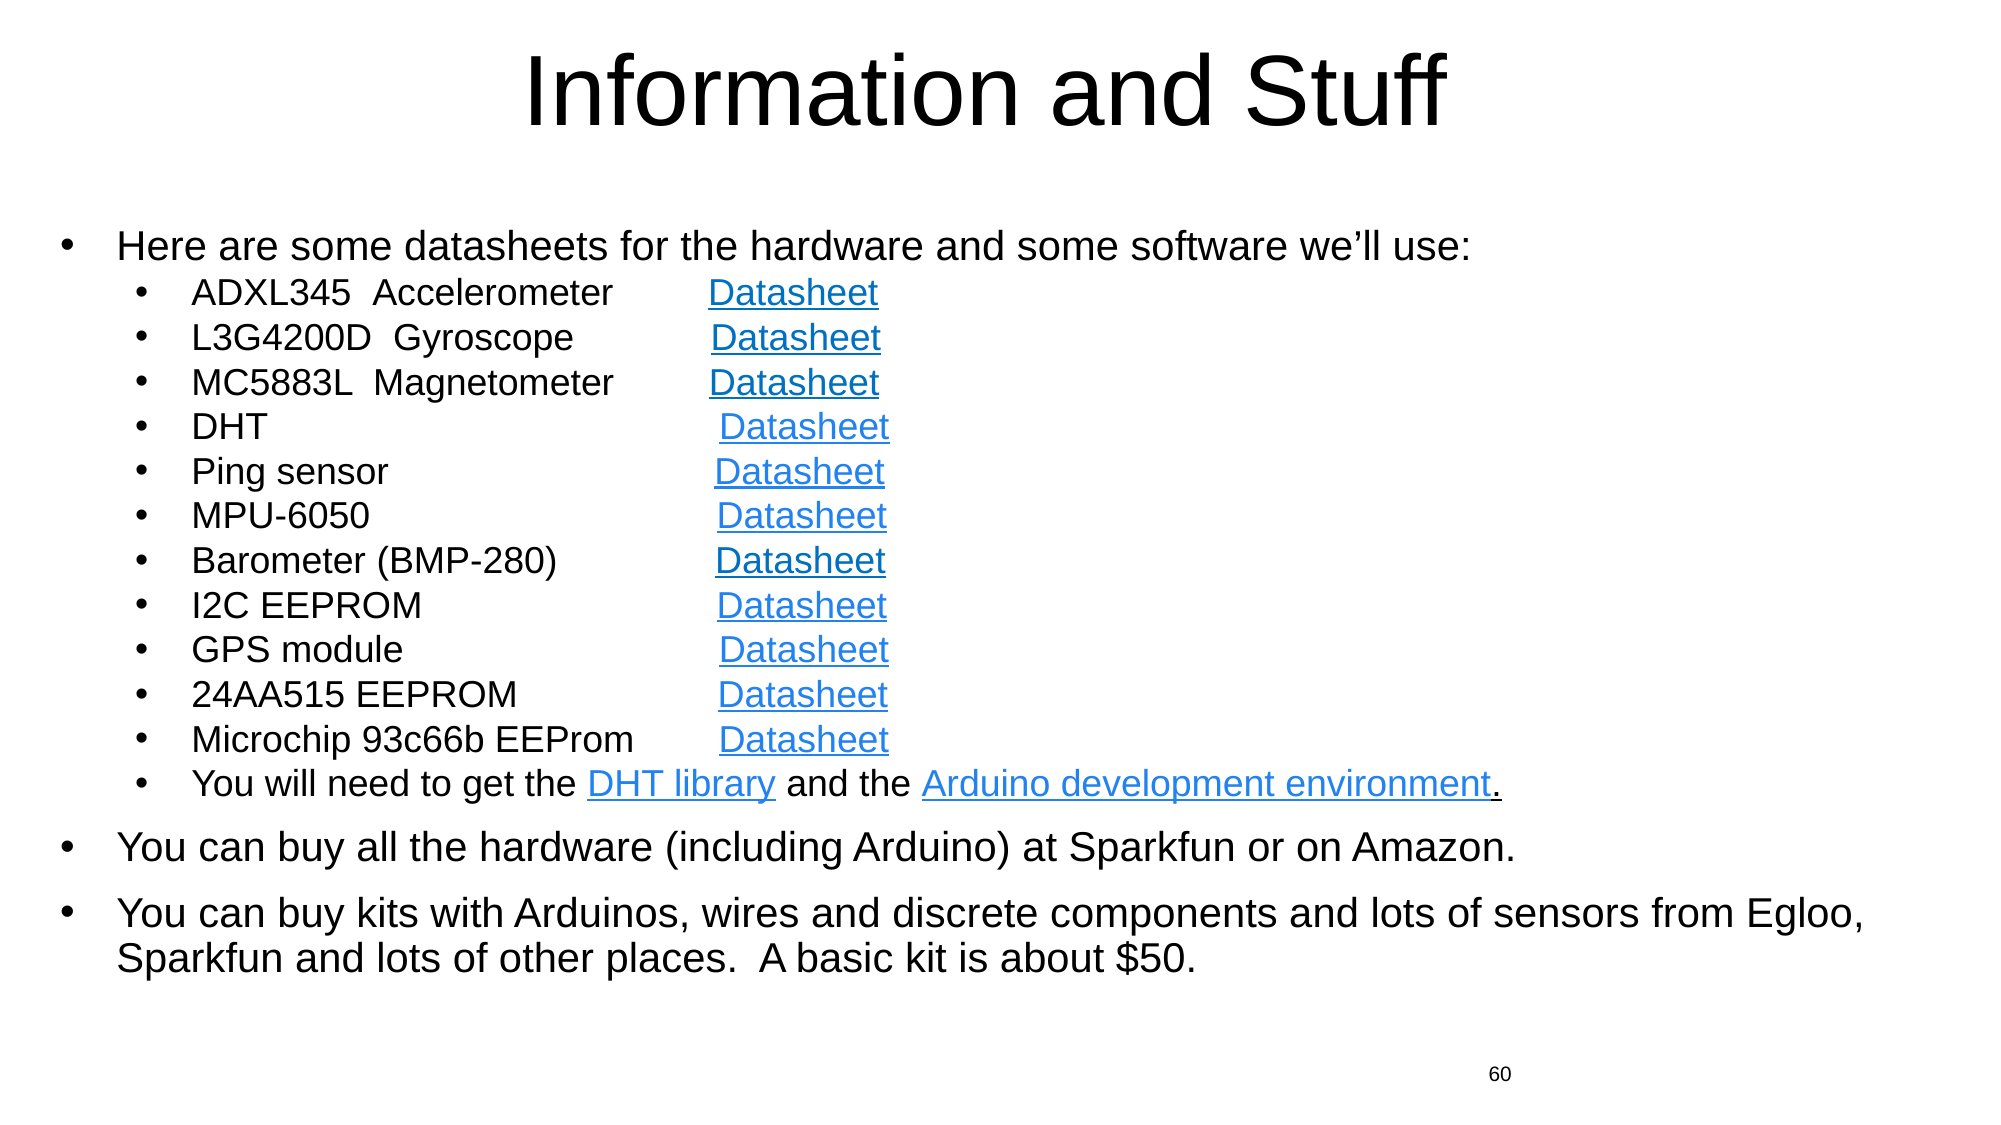

# Information and Stuff
Here are some datasheets for the hardware and some software we’ll use:
ADXL345  Accelerometer         Datasheet
L3G4200D  Gyroscope             Datasheet
MC5883L  Magnetometer         Datasheet
DHT                                           Datasheet
Ping sensor                               Datasheet
MPU-6050                                 Datasheet
Barometer (BMP-280)               Datasheet
I2C EEPROM                            Datasheet
GPS module                              Datasheet
24AA515 EEPROM                   Datasheet
Microchip 93c66b EEProm        Datasheet
You will need to get the DHT library and the Arduino development environment.
You can buy all the hardware (including Arduino) at Sparkfun or on Amazon.
You can buy kits with Arduinos, wires and discrete components and lots of sensors from Egloo, Sparkfun and lots of other places.  A basic kit is about $50.

60